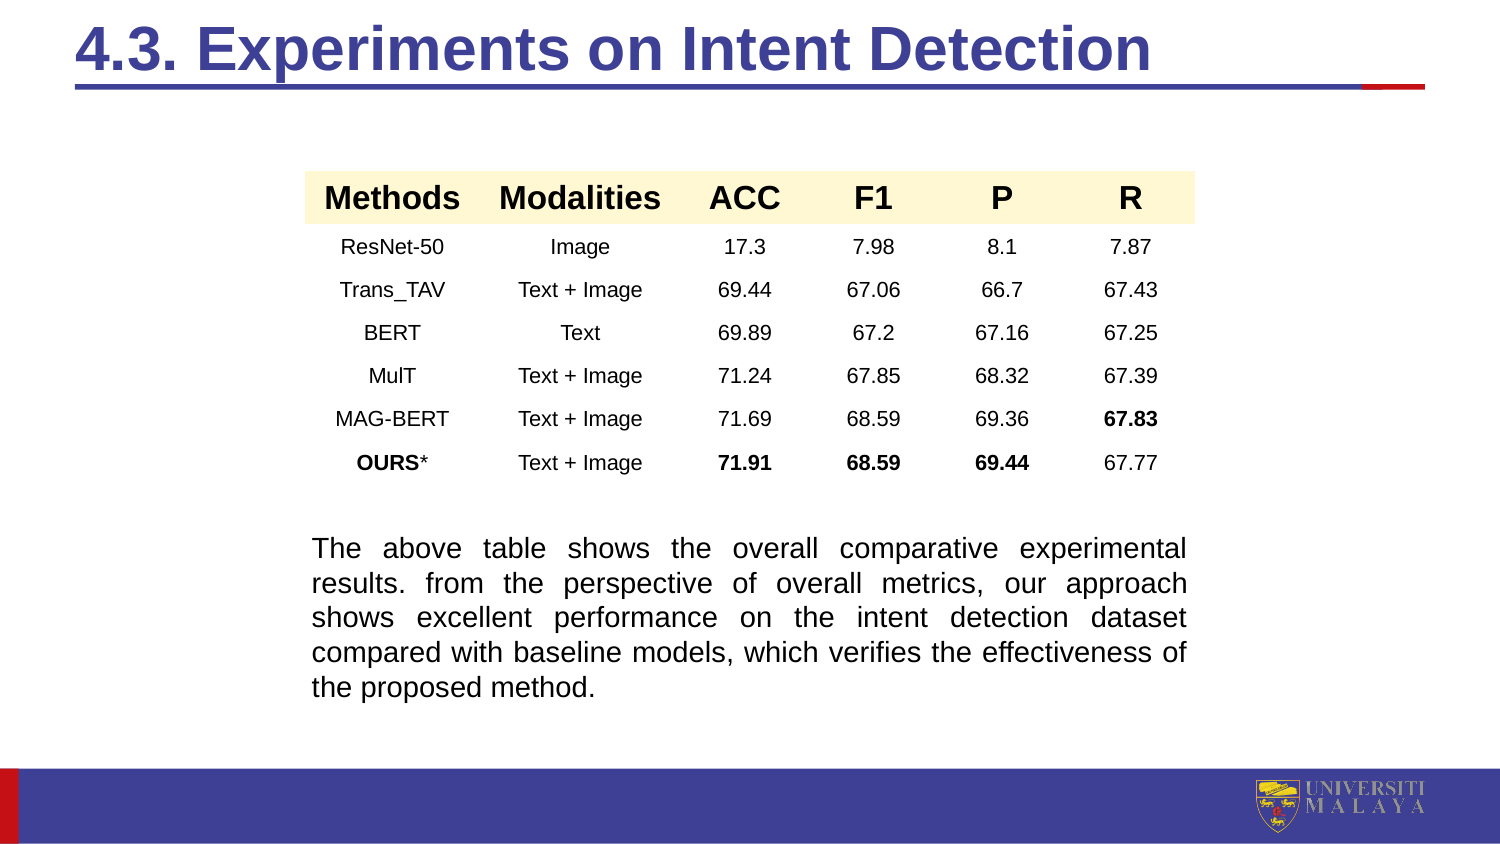

# 4.3. Experiments on Intent Detection
| Methods | Modalities | ACC | F1 | P | R |
| --- | --- | --- | --- | --- | --- |
| ResNet-50 | Image | 17.3 | 7.98 | 8.1 | 7.87 |
| Trans\_TAV | Text + Image | 69.44 | 67.06 | 66.7 | 67.43 |
| BERT | Text | 69.89 | 67.2 | 67.16 | 67.25 |
| MulT | Text + Image | 71.24 | 67.85 | 68.32 | 67.39 |
| MAG-BERT | Text + Image | 71.69 | 68.59 | 69.36 | 67.83 |
| OURS\* | Text + Image | 71.91 | 68.59 | 69.44 | 67.77 |
The above table shows the overall comparative experimental results. from the perspective of overall metrics, our approach shows excellent performance on the intent detection dataset compared with baseline models, which verifies the effectiveness of the proposed method.